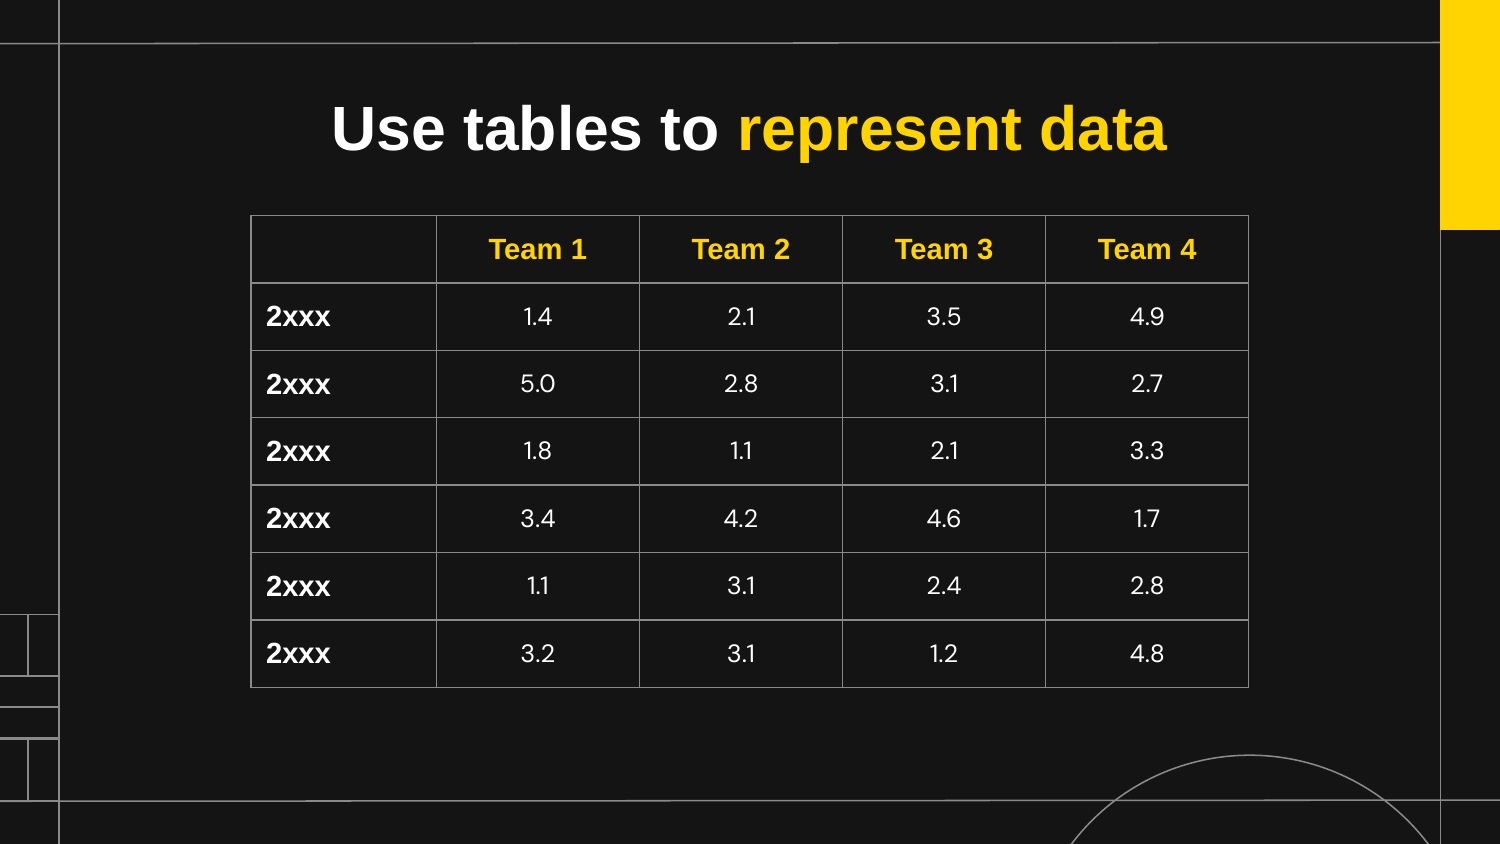

# Use tables to represent data
|  | Team 1 | Team 2 | Team 3 | Team 4 |
| --- | --- | --- | --- | --- |
| 2xxx | 1.4 | 2.1 | 3.5 | 4.9 |
| 2xxx | 5.0 | 2.8 | 3.1 | 2.7 |
| 2xxx | 1.8 | 1.1 | 2.1 | 3.3 |
| 2xxx | 3.4 | 4.2 | 4.6 | 1.7 |
| 2xxx | 1.1 | 3.1 | 2.4 | 2.8 |
| 2xxx | 3.2 | 3.1 | 1.2 | 4.8 |